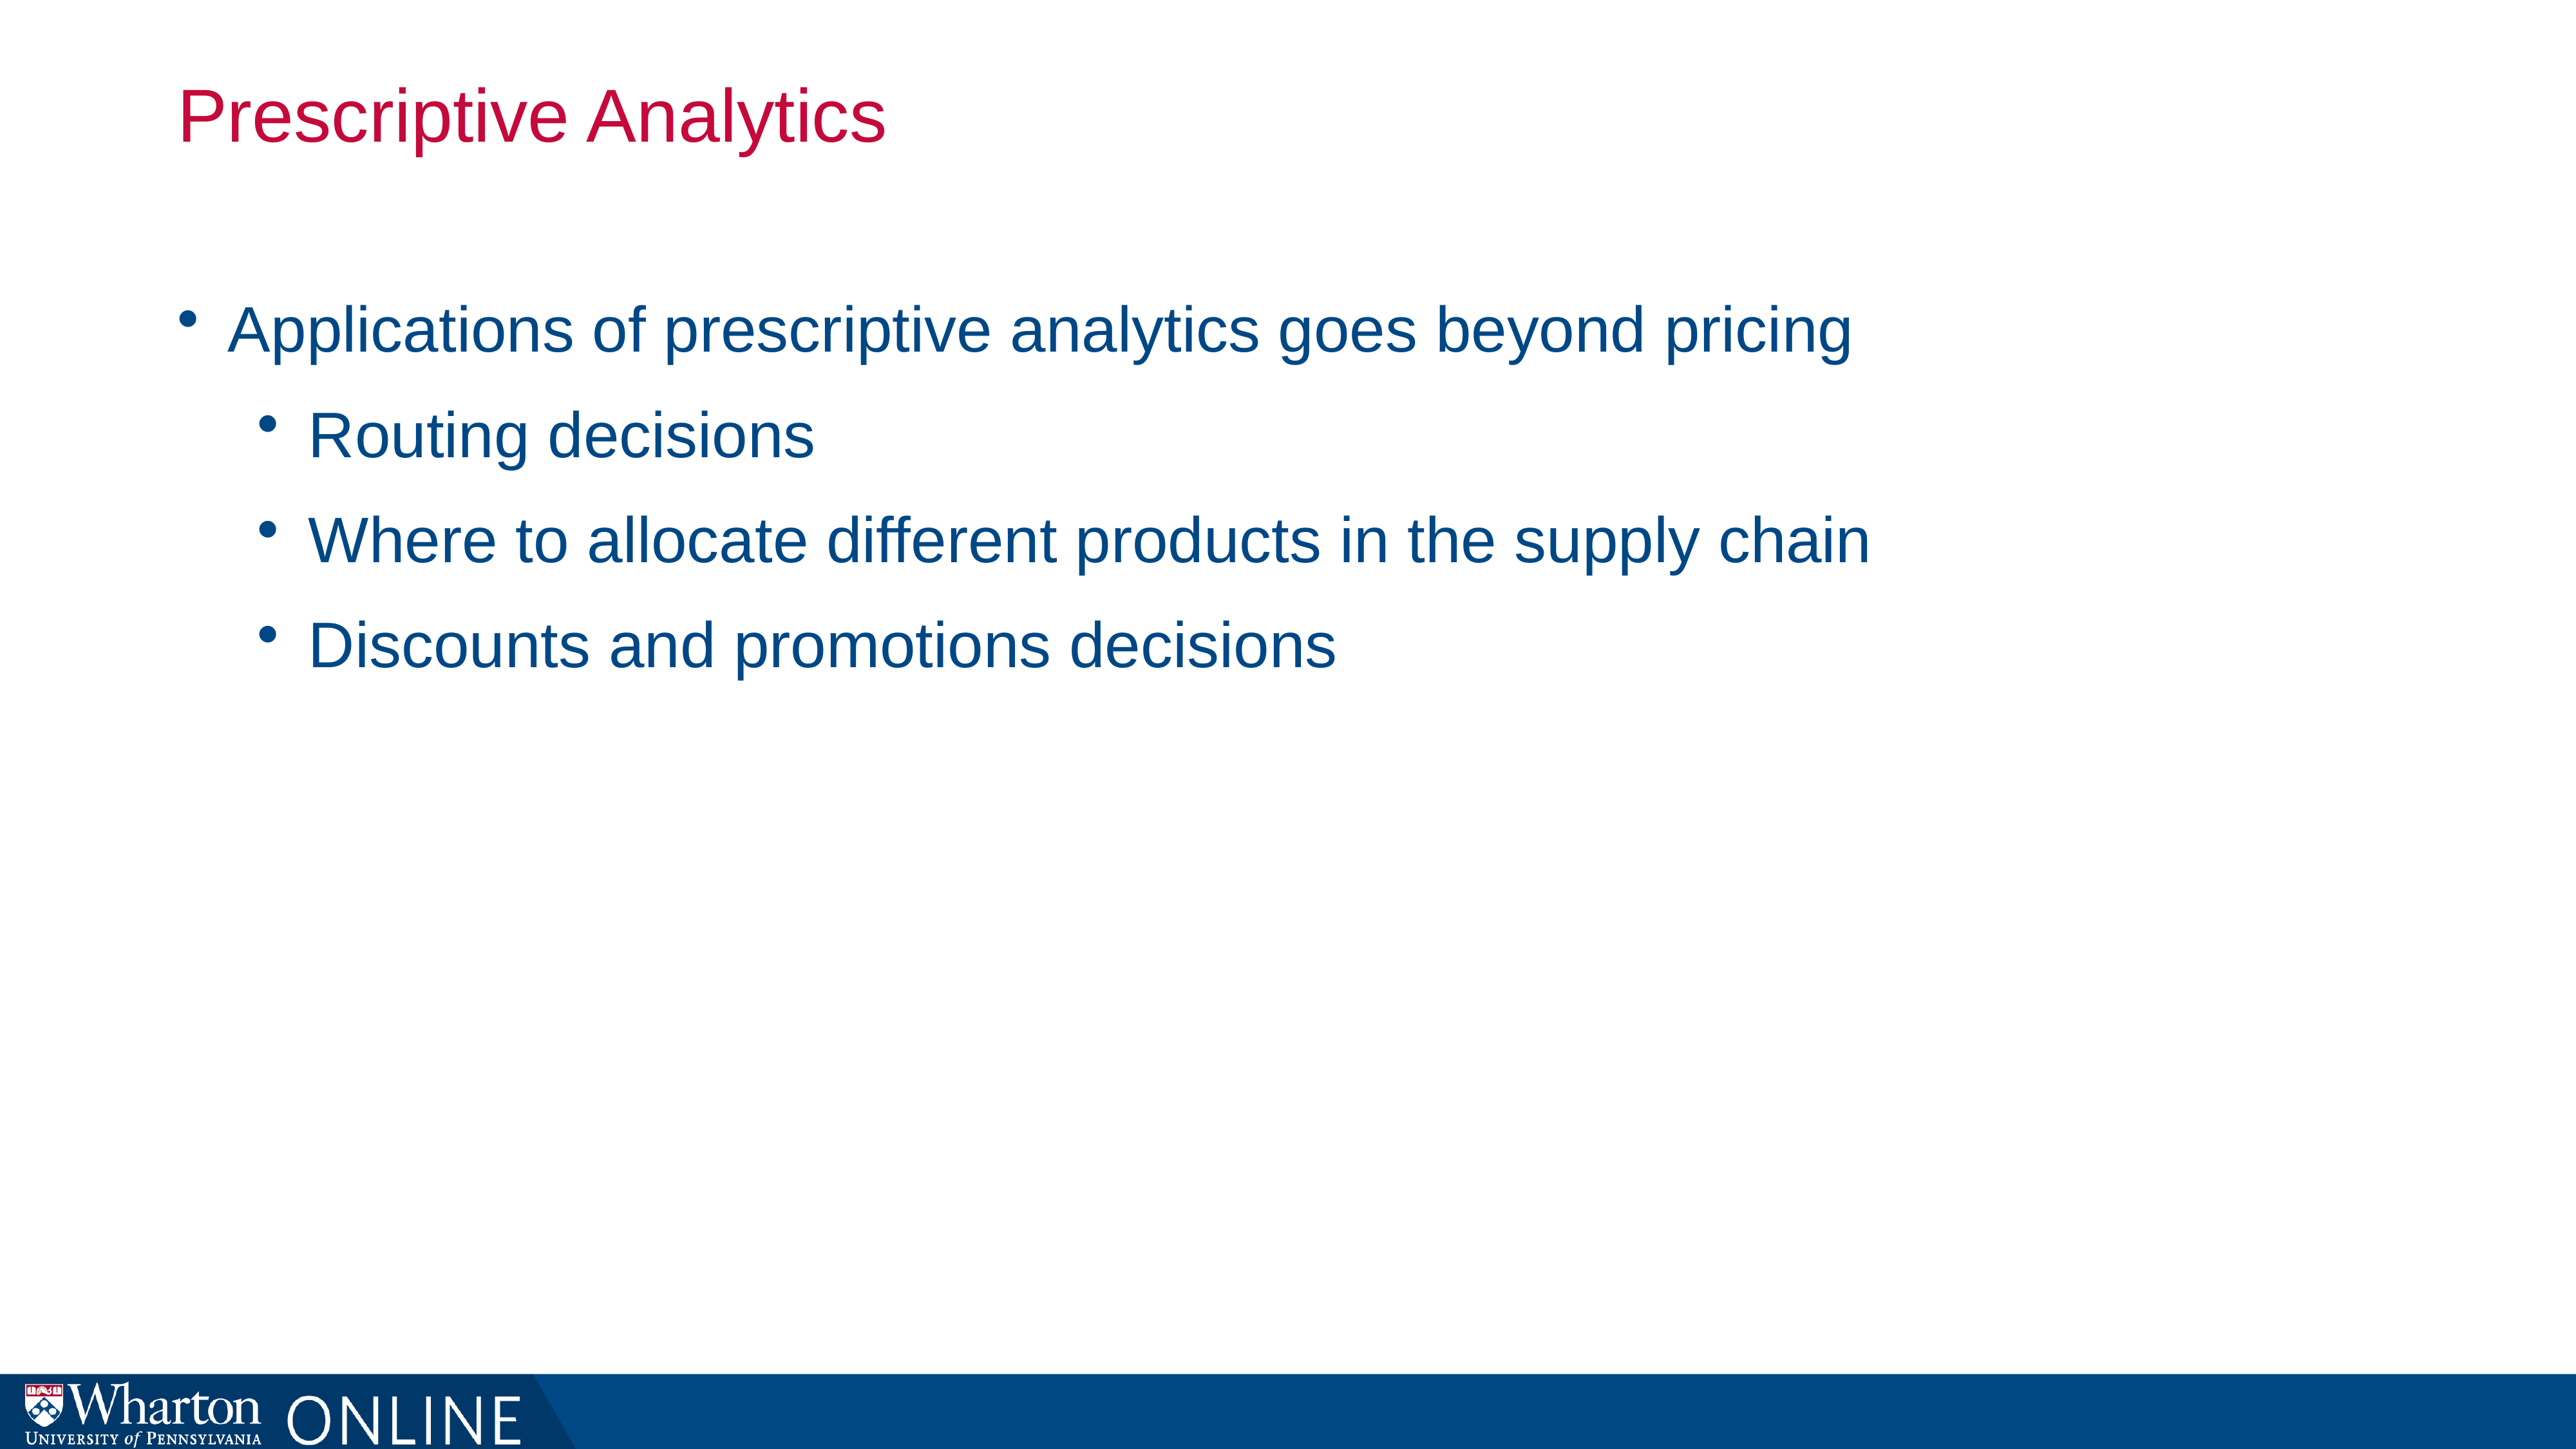

# Prescriptive Analytics
Applications of prescriptive analytics goes beyond pricing
Routing decisions
Where to allocate different products in the supply chain
Discounts and promotions decisions